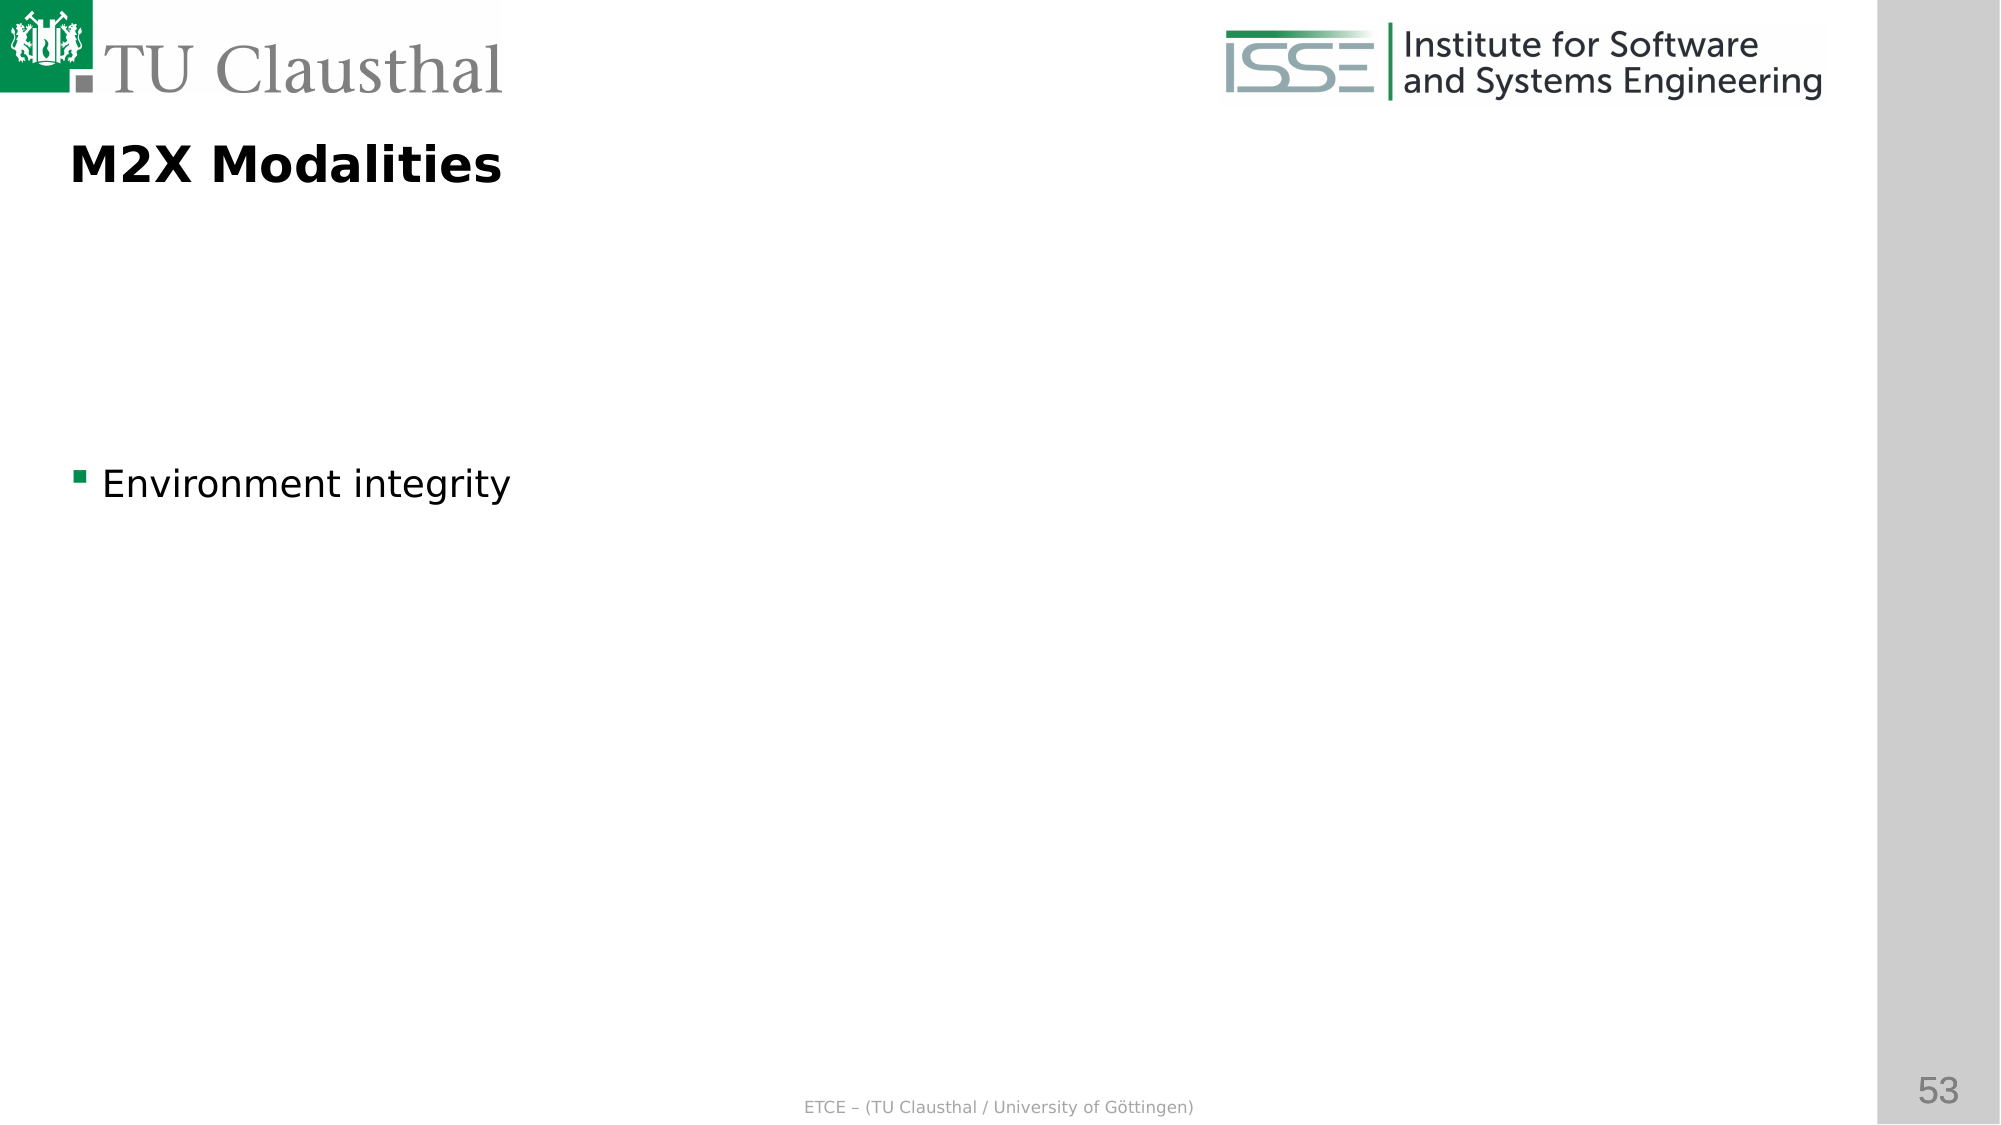

M2X Modalities
Environment integrity
Accountability and Logging
Privacy
Trust
Market Behavior